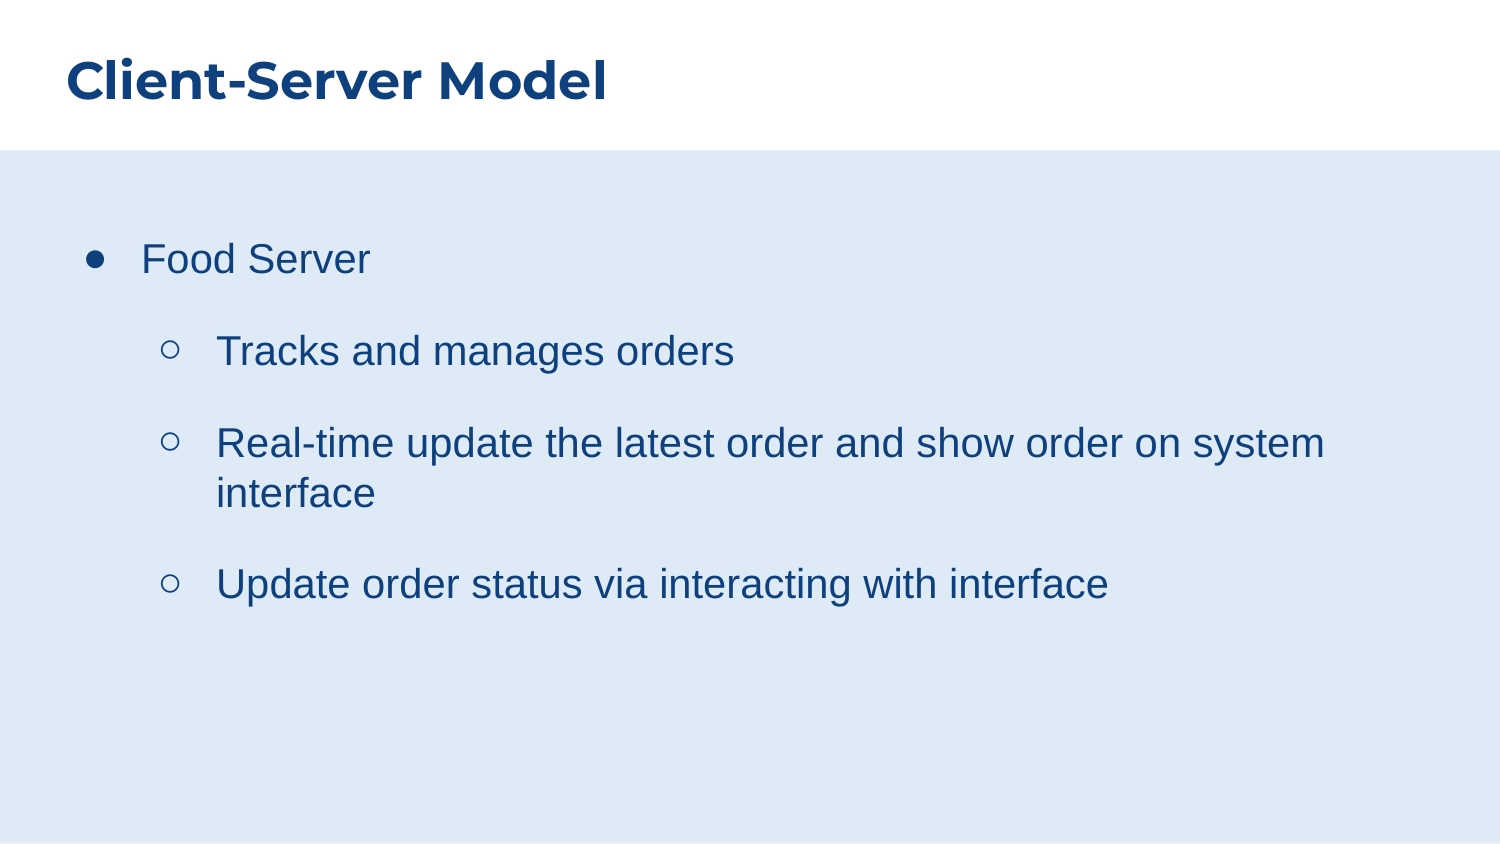

# Client-Server Model
Food Server
Tracks and manages orders
Real-time update the latest order and show order on system interface
Update order status via interacting with interface